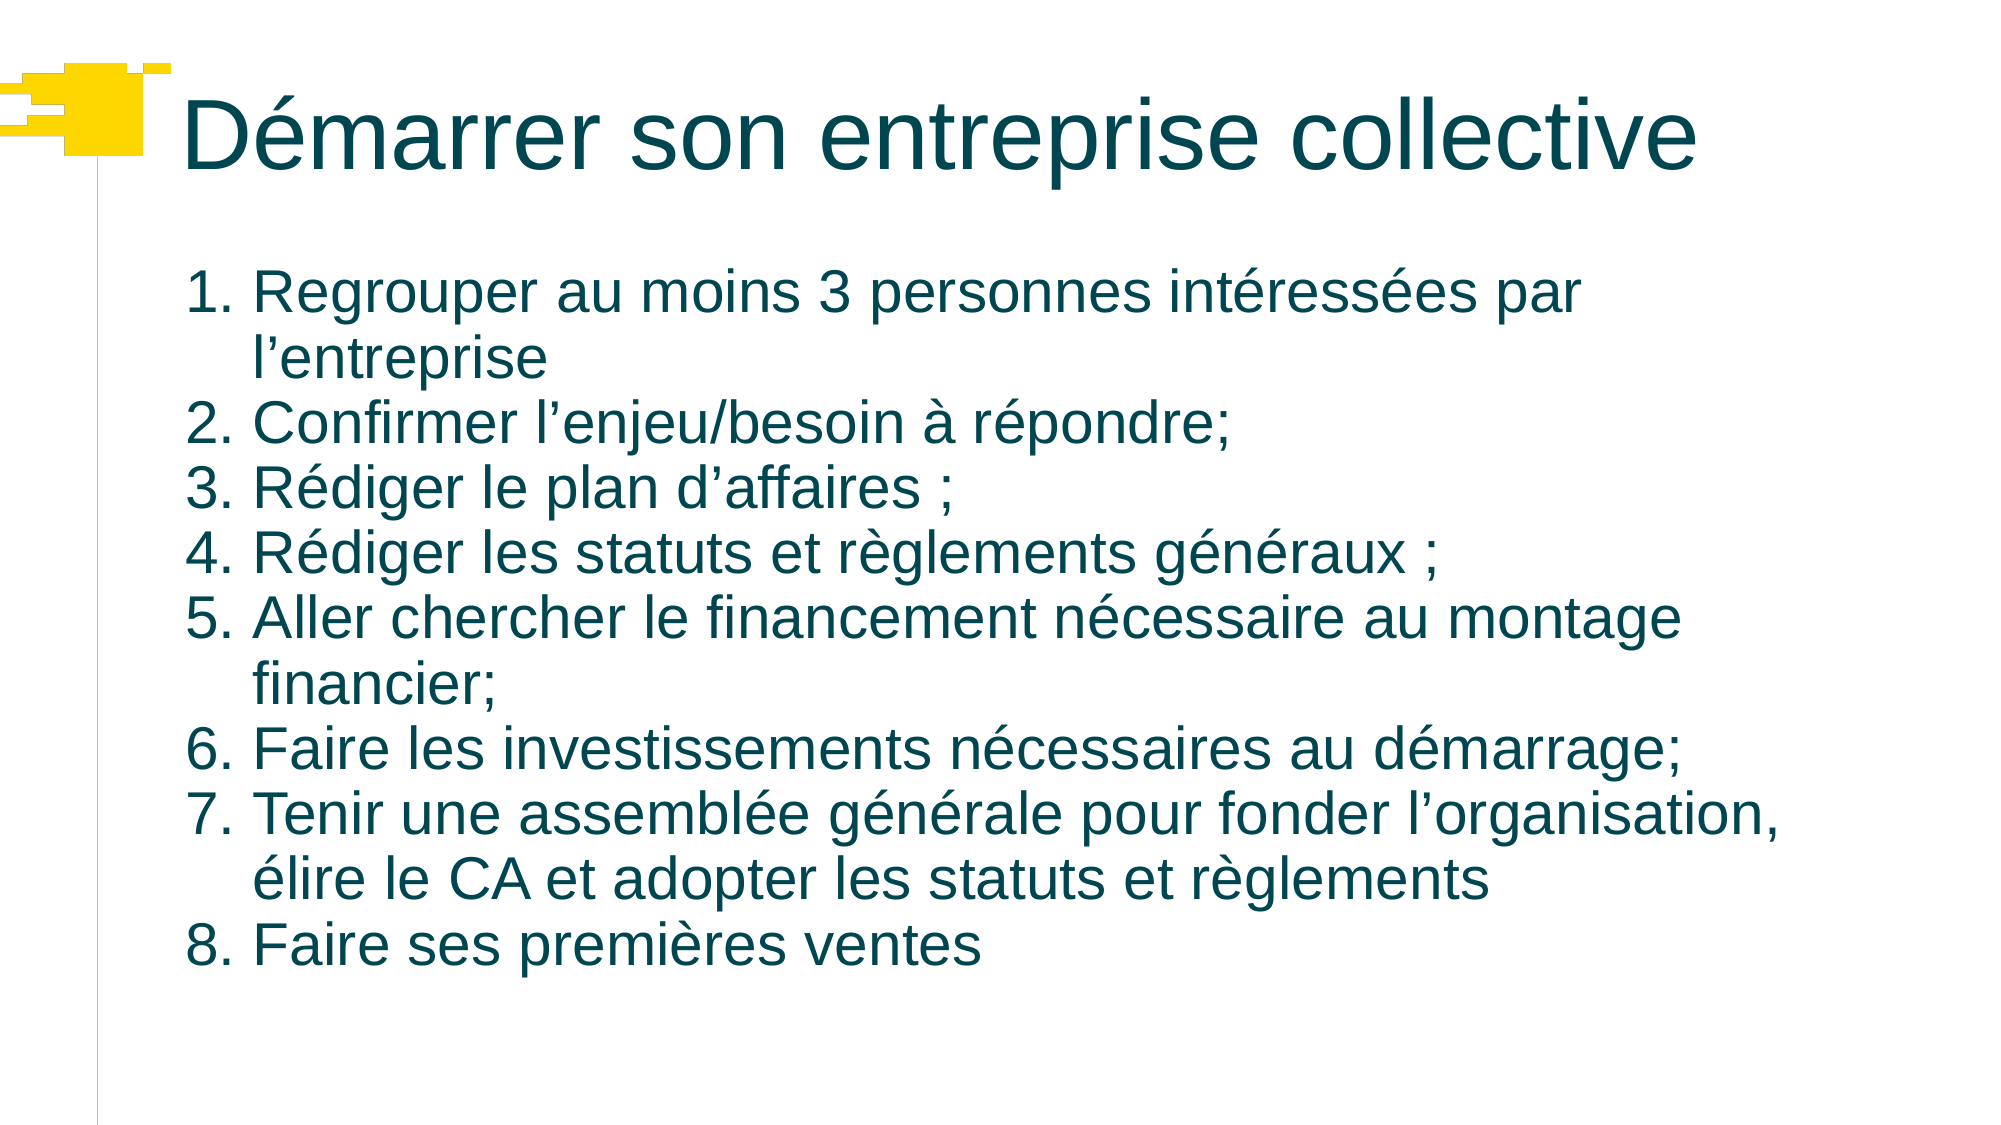

# Démarrer son entreprise collective

Regrouper au moins 3 personnes intéressées par l’entreprise
Confirmer l’enjeu/besoin à répondre;
Rédiger le plan d’affaires ;
Rédiger les statuts et règlements généraux ;
Aller chercher le financement nécessaire au montage financier;
Faire les investissements nécessaires au démarrage;
Tenir une assemblée générale pour fonder l’organisation, élire le CA et adopter les statuts et règlements
Faire ses premières ventes